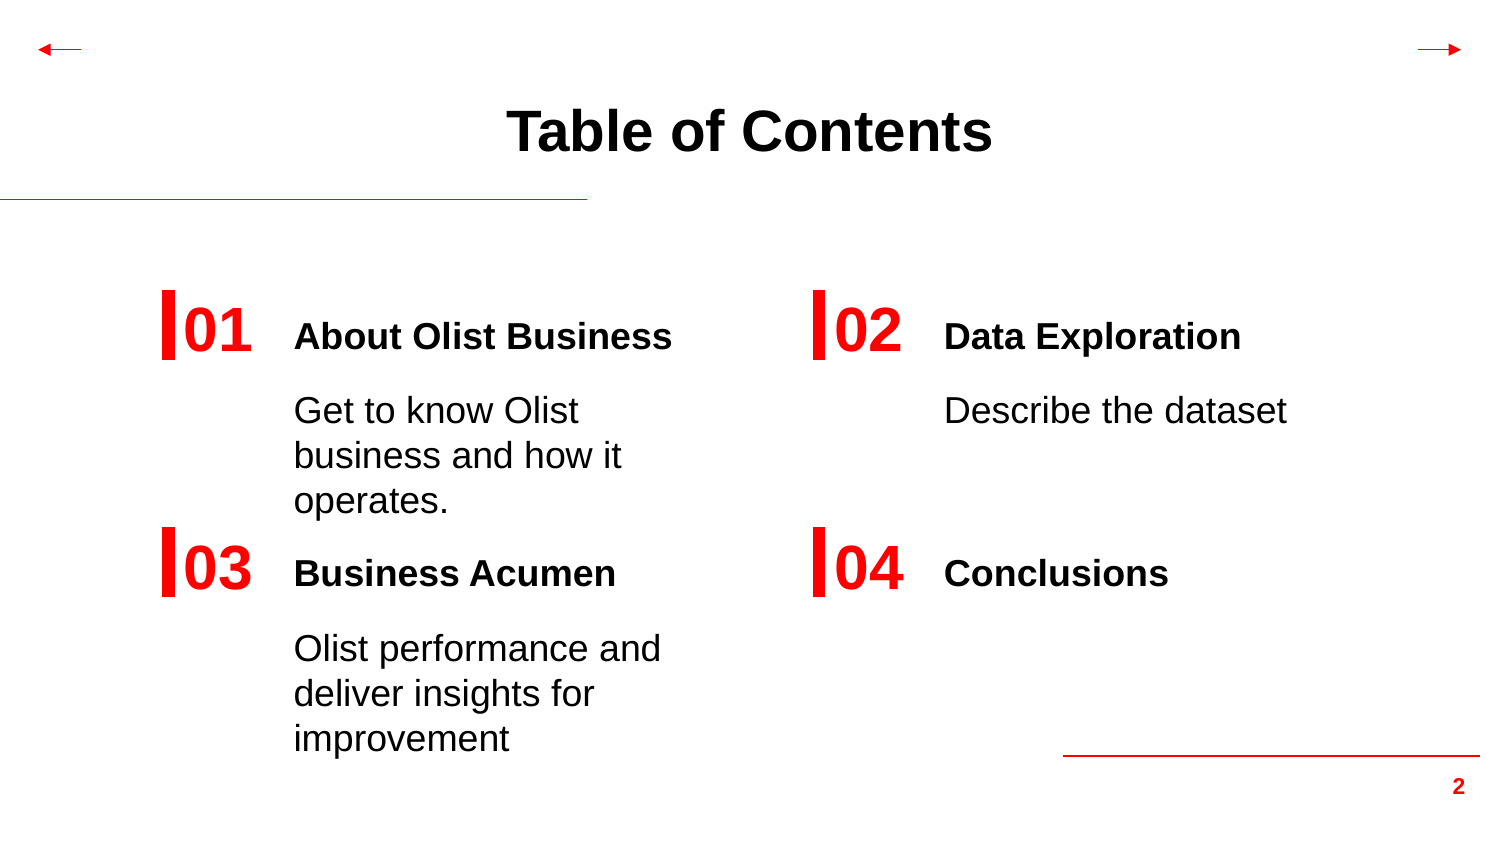

Table of Contents
01
02
# About Olist Business
Data Exploration
Get to know Olist business and how it operates.
Describe the dataset
03
04
Business Acumen
Conclusions
Olist performance and deliver insights for improvement